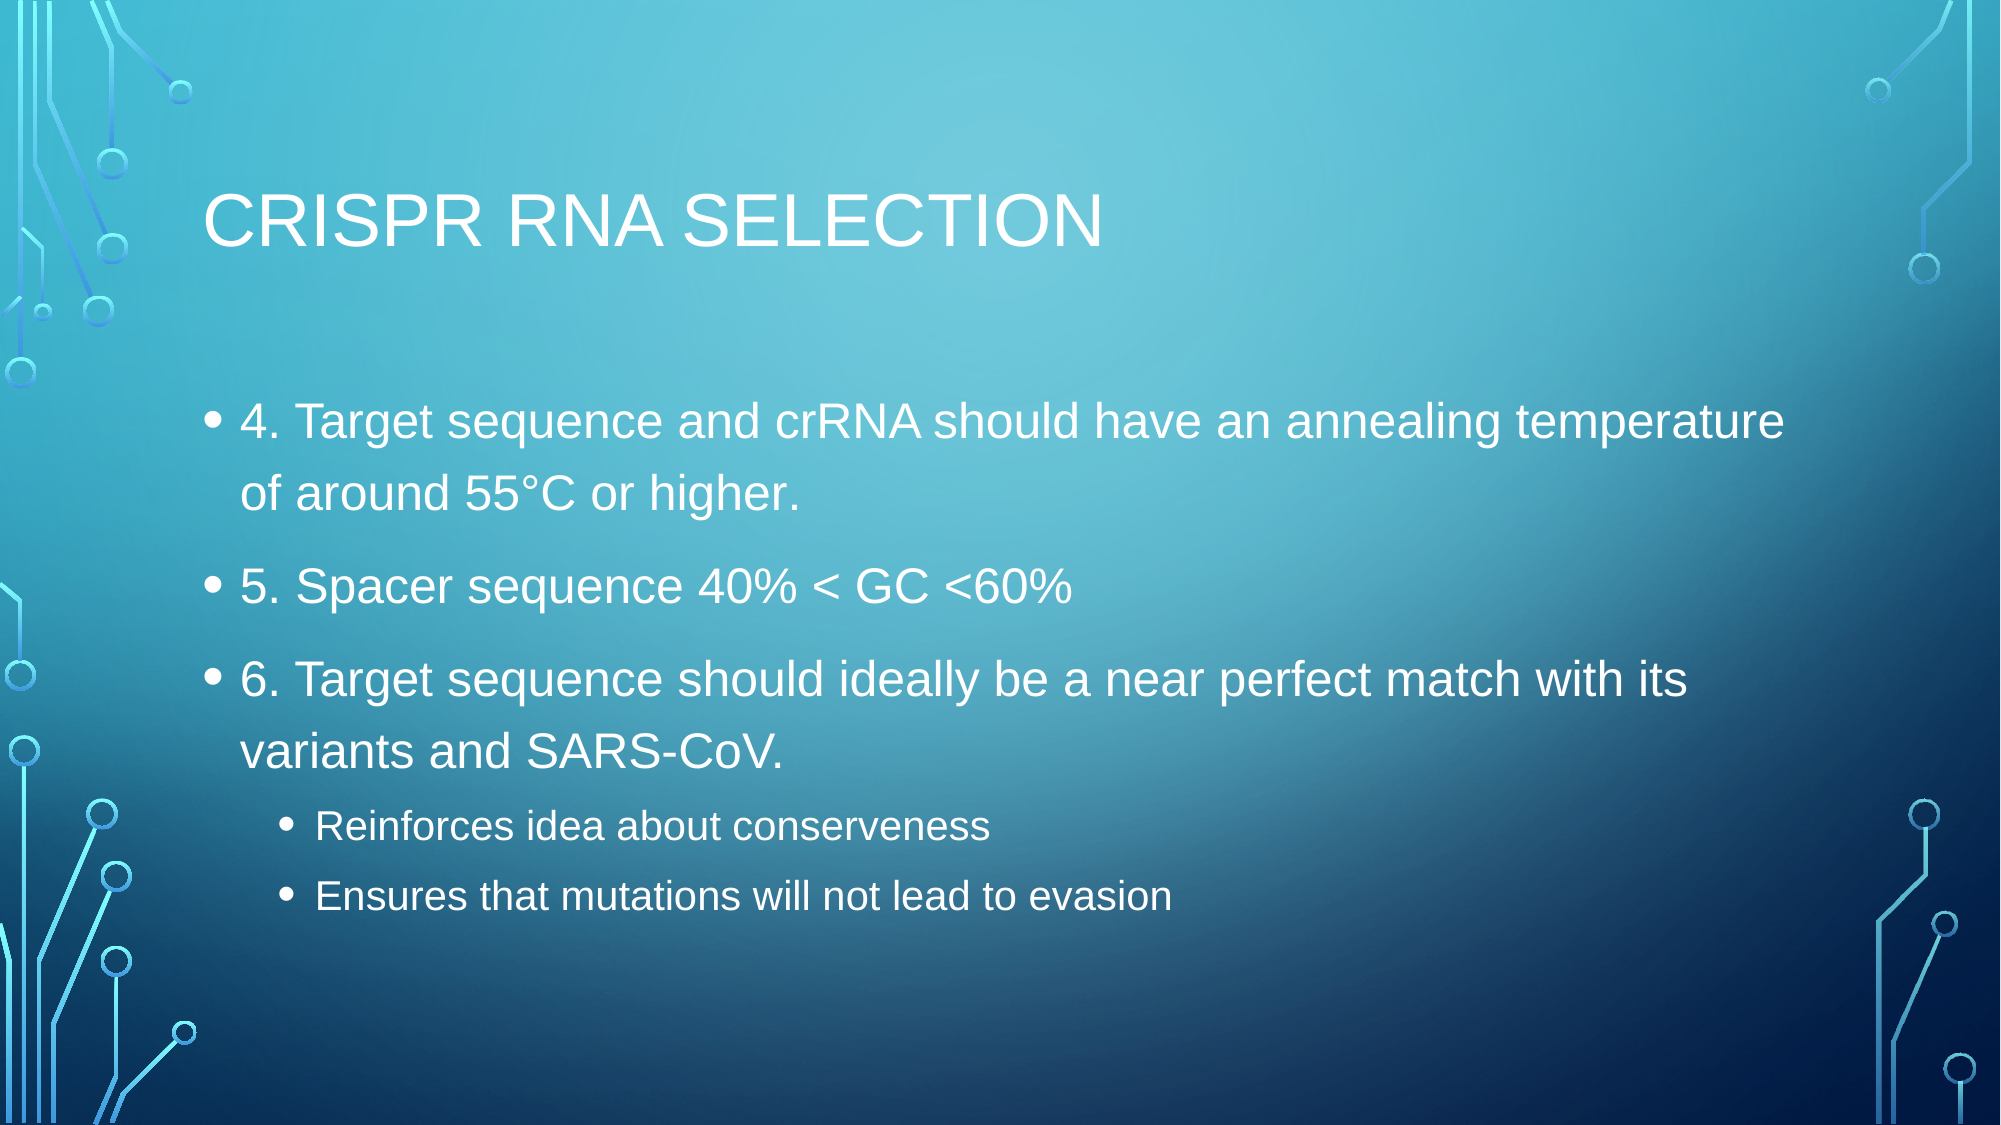

# crISPR RNA SELECTION
4. Target sequence and crRNA should have an annealing temperature of around 55°C or higher.
5. Spacer sequence 40% < GC <60%
6. Target sequence should ideally be a near perfect match with its variants and SARS-CoV.
Reinforces idea about conserveness
Ensures that mutations will not lead to evasion